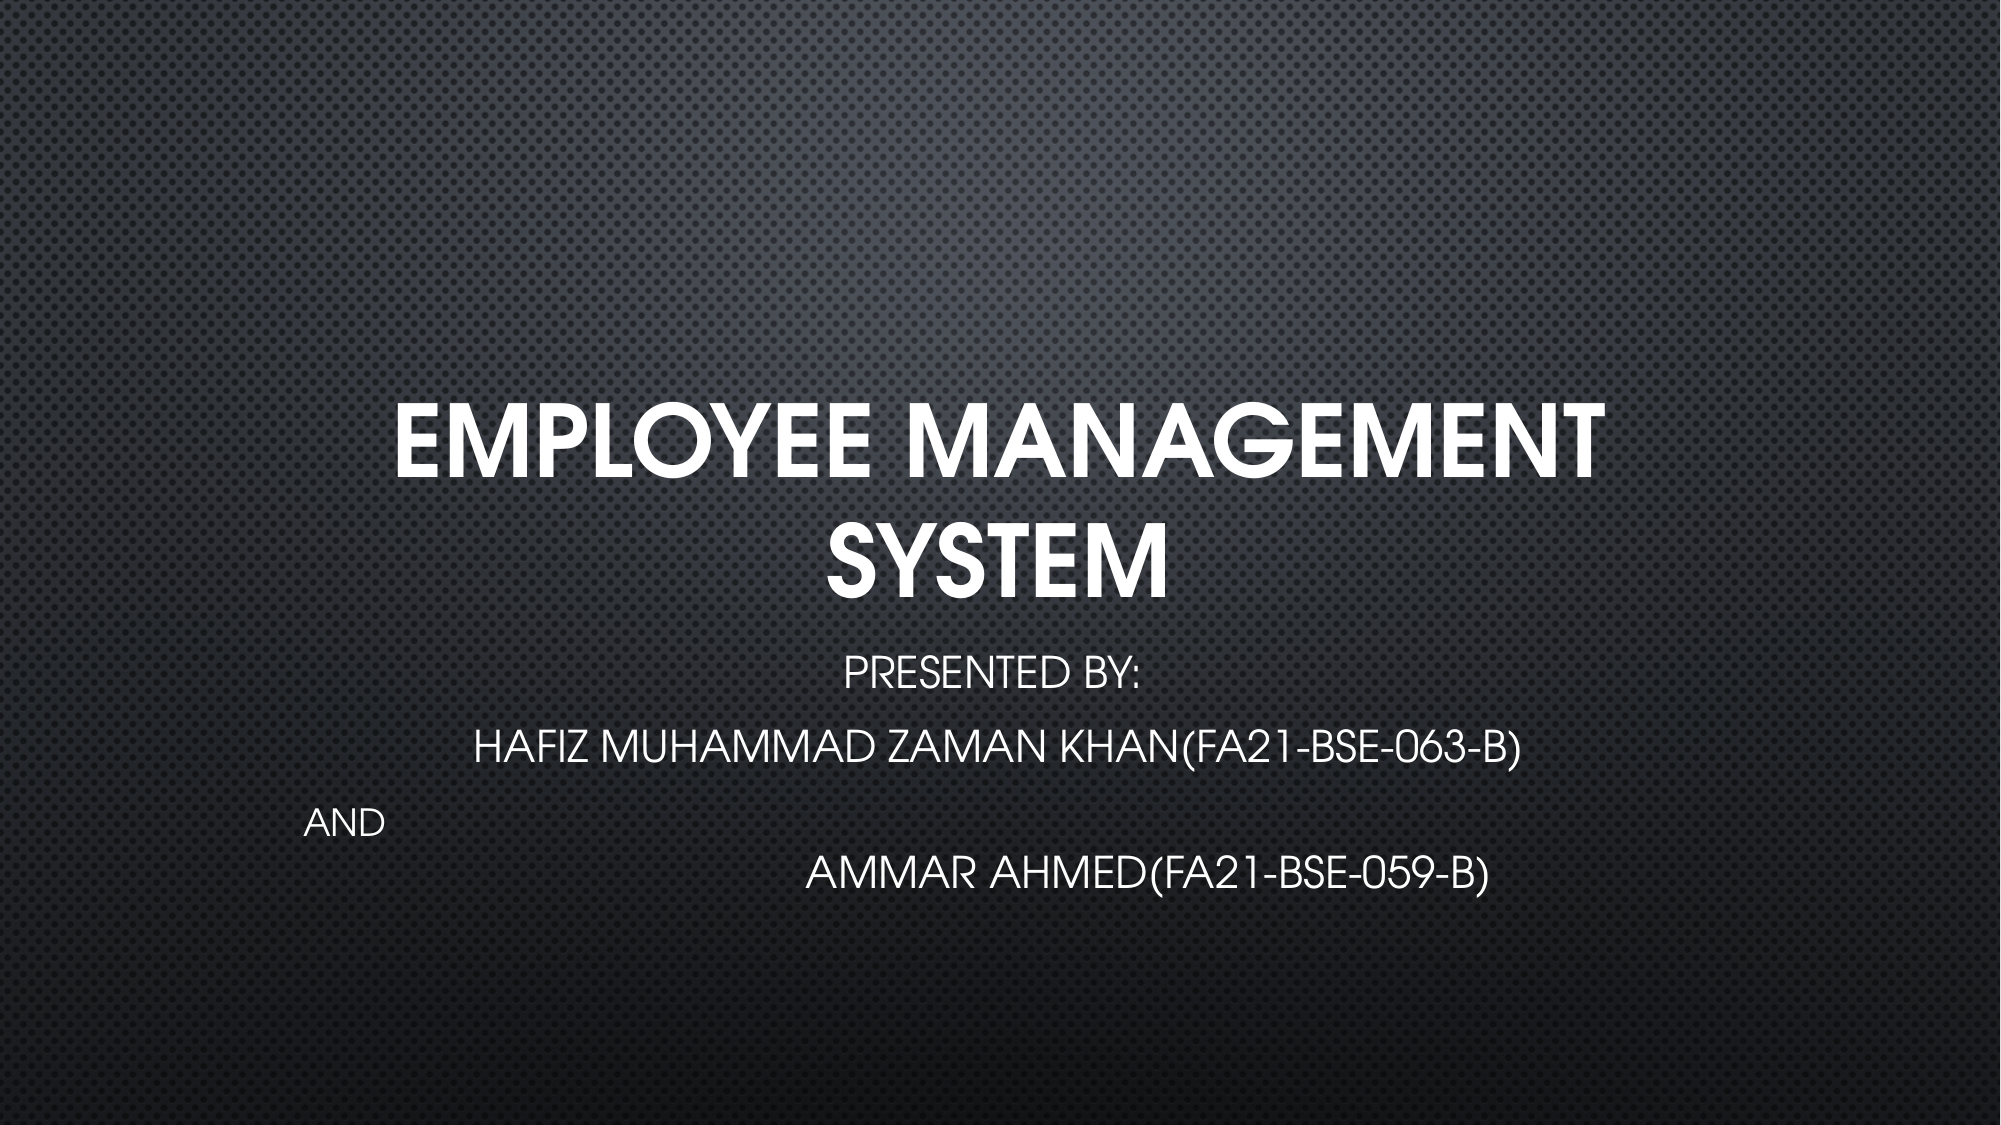

# Employee management System
Presented By:
Hafiz Muhammad Zaman Khan(Fa21-Bse-063-B)
And                                                                                                                                       Ammar Ahmed(Fa21-Bse-059-B)